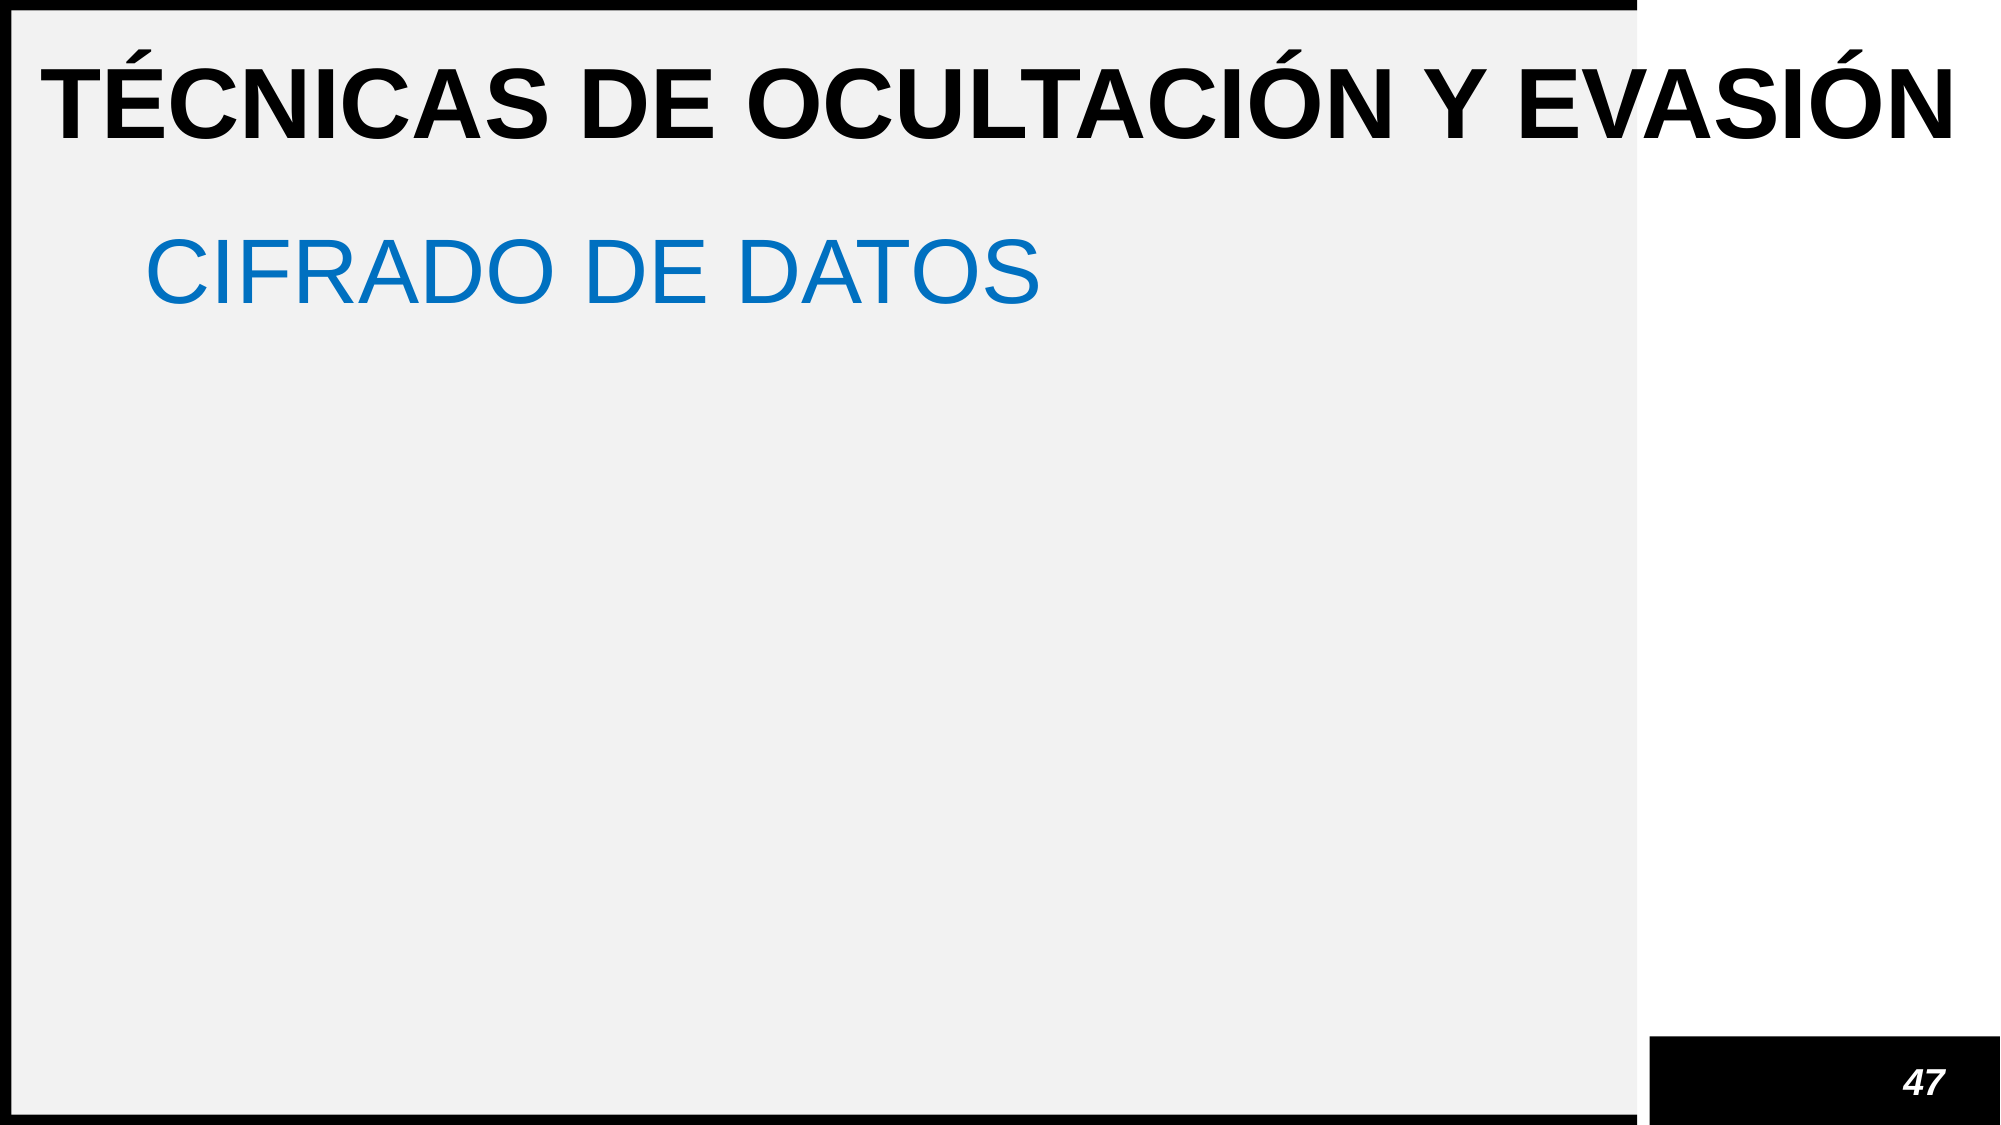

TÉCNICAS DE OCULTACIÓN Y EVASIÓN
CIFRADO DE DATOS
47